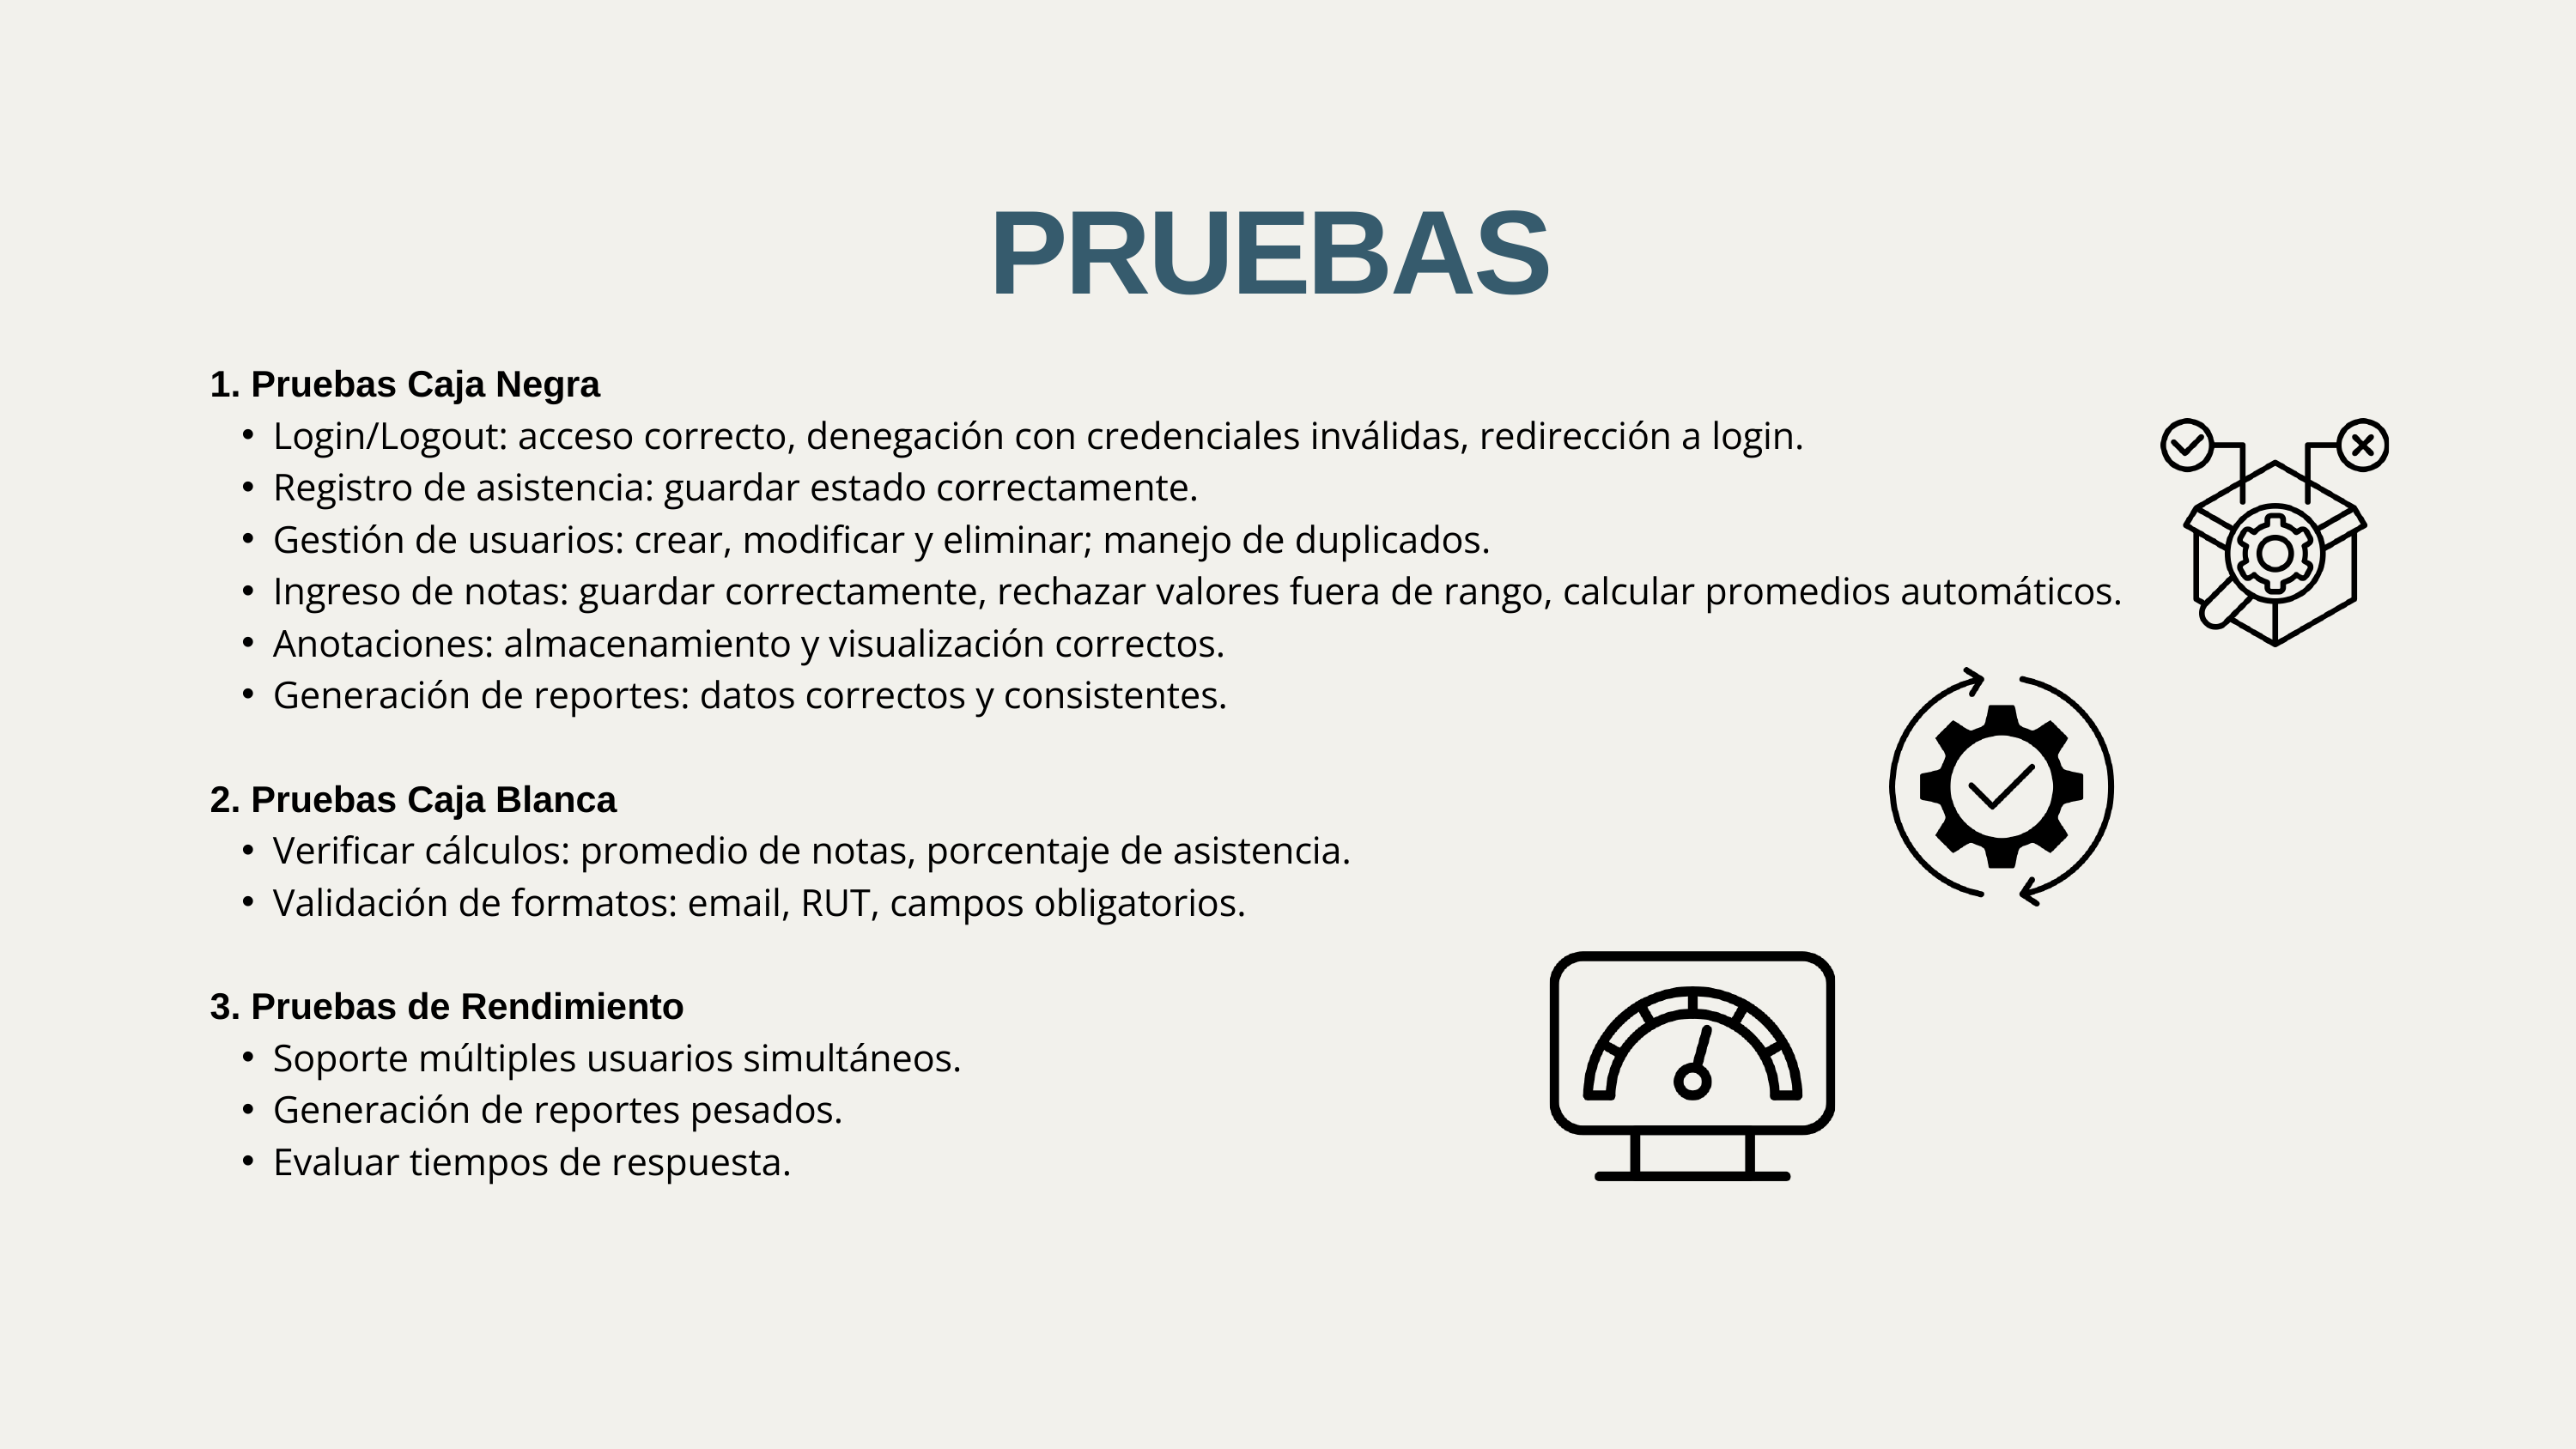

PRUEBAS
1. Pruebas Caja Negra
Login/Logout: acceso correcto, denegación con credenciales inválidas, redirección a login.
Registro de asistencia: guardar estado correctamente.
Gestión de usuarios: crear, modificar y eliminar; manejo de duplicados.
Ingreso de notas: guardar correctamente, rechazar valores fuera de rango, calcular promedios automáticos.
Anotaciones: almacenamiento y visualización correctos.
Generación de reportes: datos correctos y consistentes.

2. Pruebas Caja Blanca
Verificar cálculos: promedio de notas, porcentaje de asistencia.
Validación de formatos: email, RUT, campos obligatorios.

3. Pruebas de Rendimiento
Soporte múltiples usuarios simultáneos.
Generación de reportes pesados.
Evaluar tiempos de respuesta.